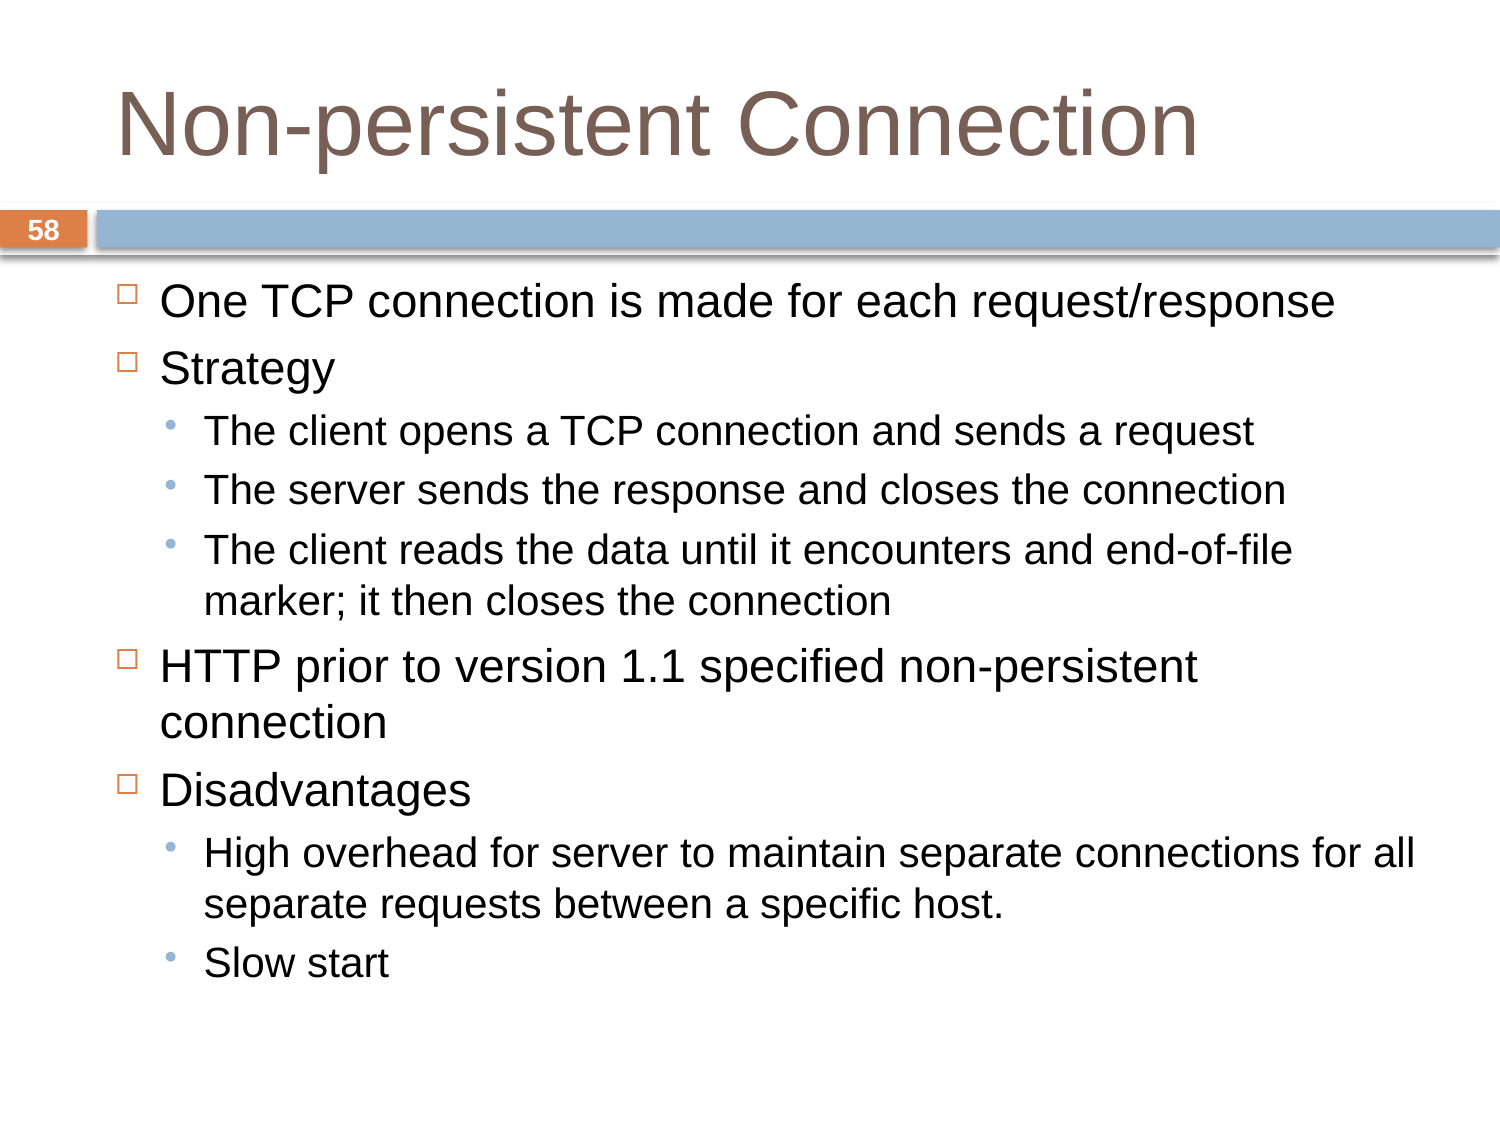

# Non-persistent Connection
58
One TCP connection is made for each request/response
Strategy
The client opens a TCP connection and sends a request
The server sends the response and closes the connection
The client reads the data until it encounters and end-of-file marker; it then closes the connection
HTTP prior to version 1.1 specified non-persistent connection
Disadvantages
High overhead for server to maintain separate connections for all separate requests between a specific host.
Slow start